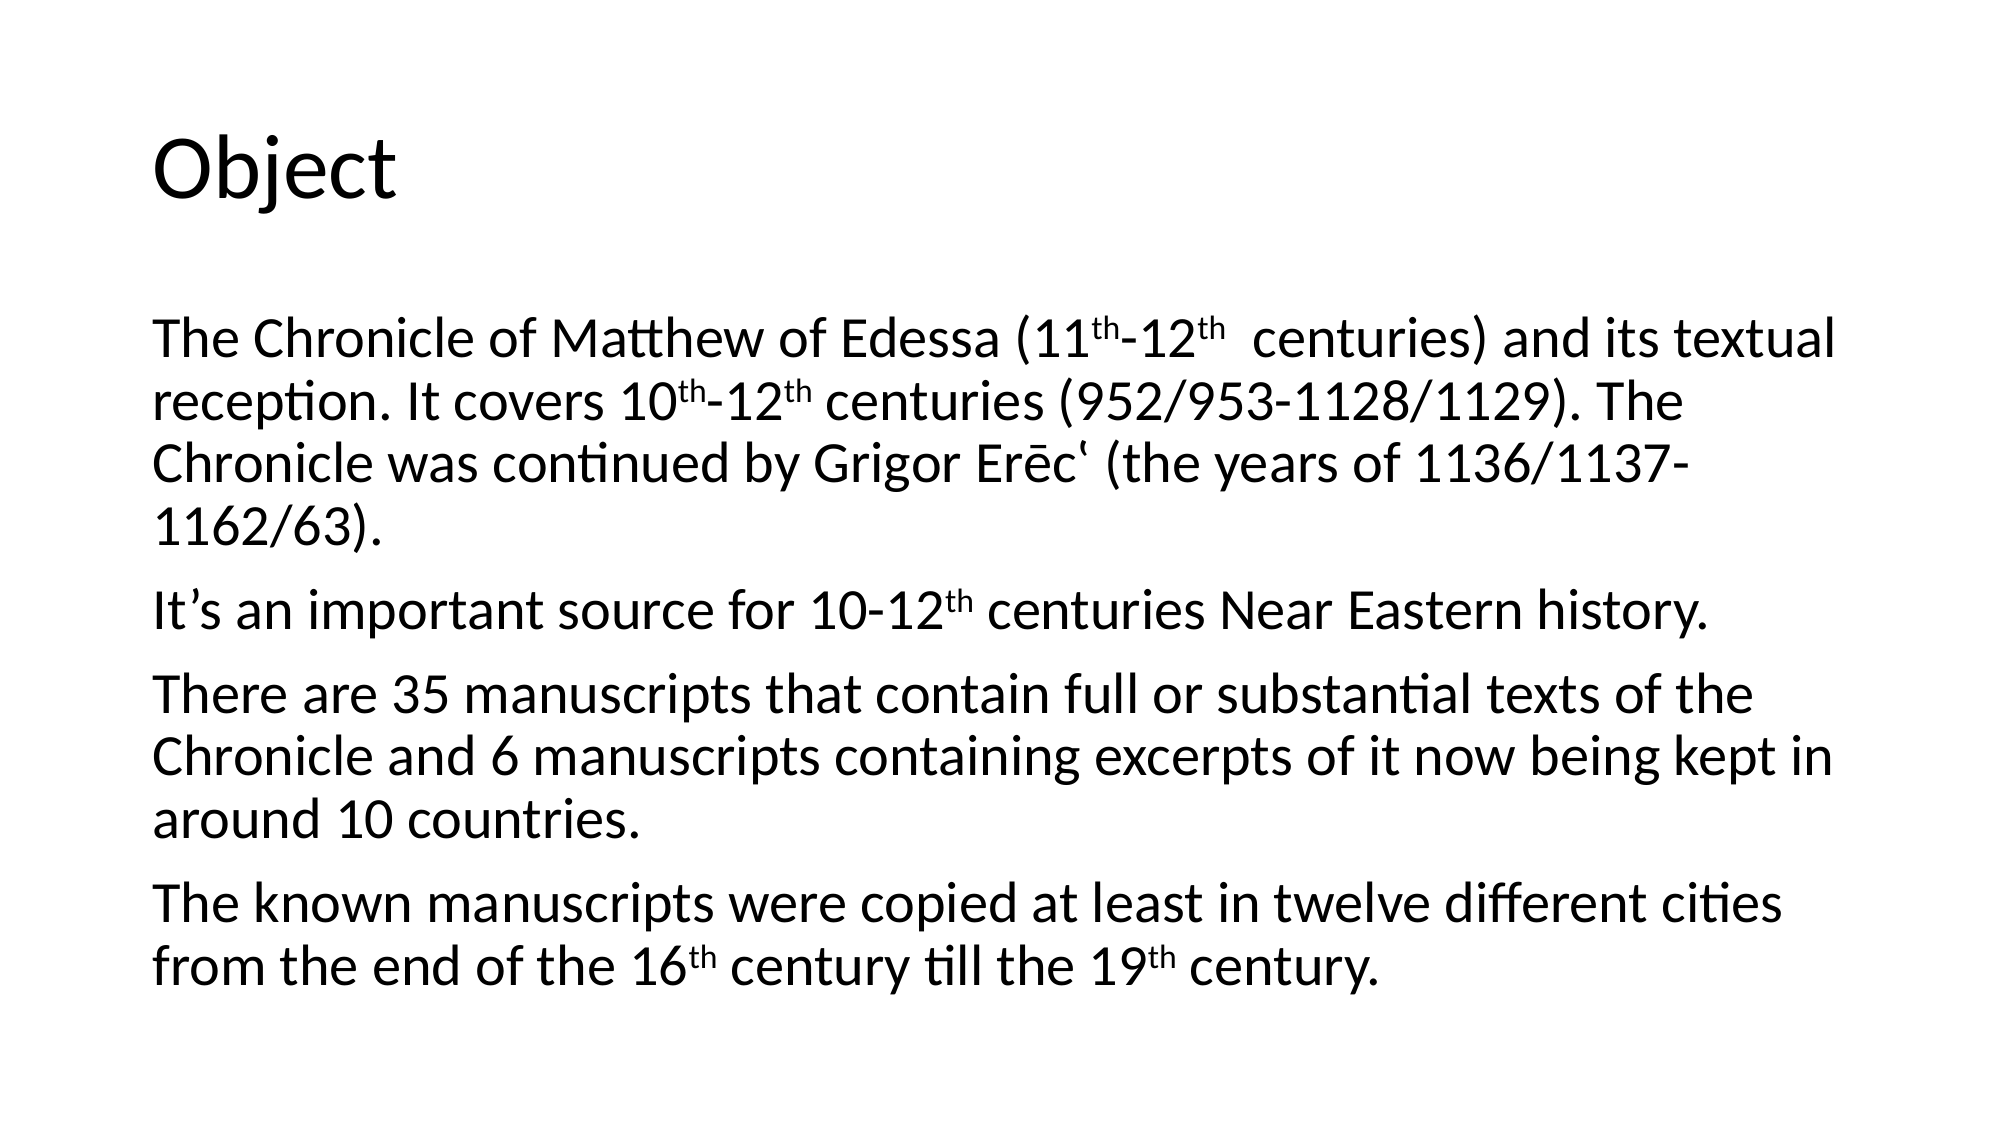

# Object
The Chronicle of Matthew of Edessa (11th-12th  centuries) and its textual reception. It covers 10th-12th centuries (952/953-1128/1129). The Chronicle was continued by Grigor Erēc‛ (the years of 1136/1137-1162/63).
It’s an important source for 10-12th centuries Near Eastern history.
There are 35 manuscripts that contain full or substantial texts of the Chronicle and 6 manuscripts containing excerpts of it now being kept in around 10 countries.
The known manuscripts were copied at least in twelve different cities from the end of the 16th century till the 19th century.